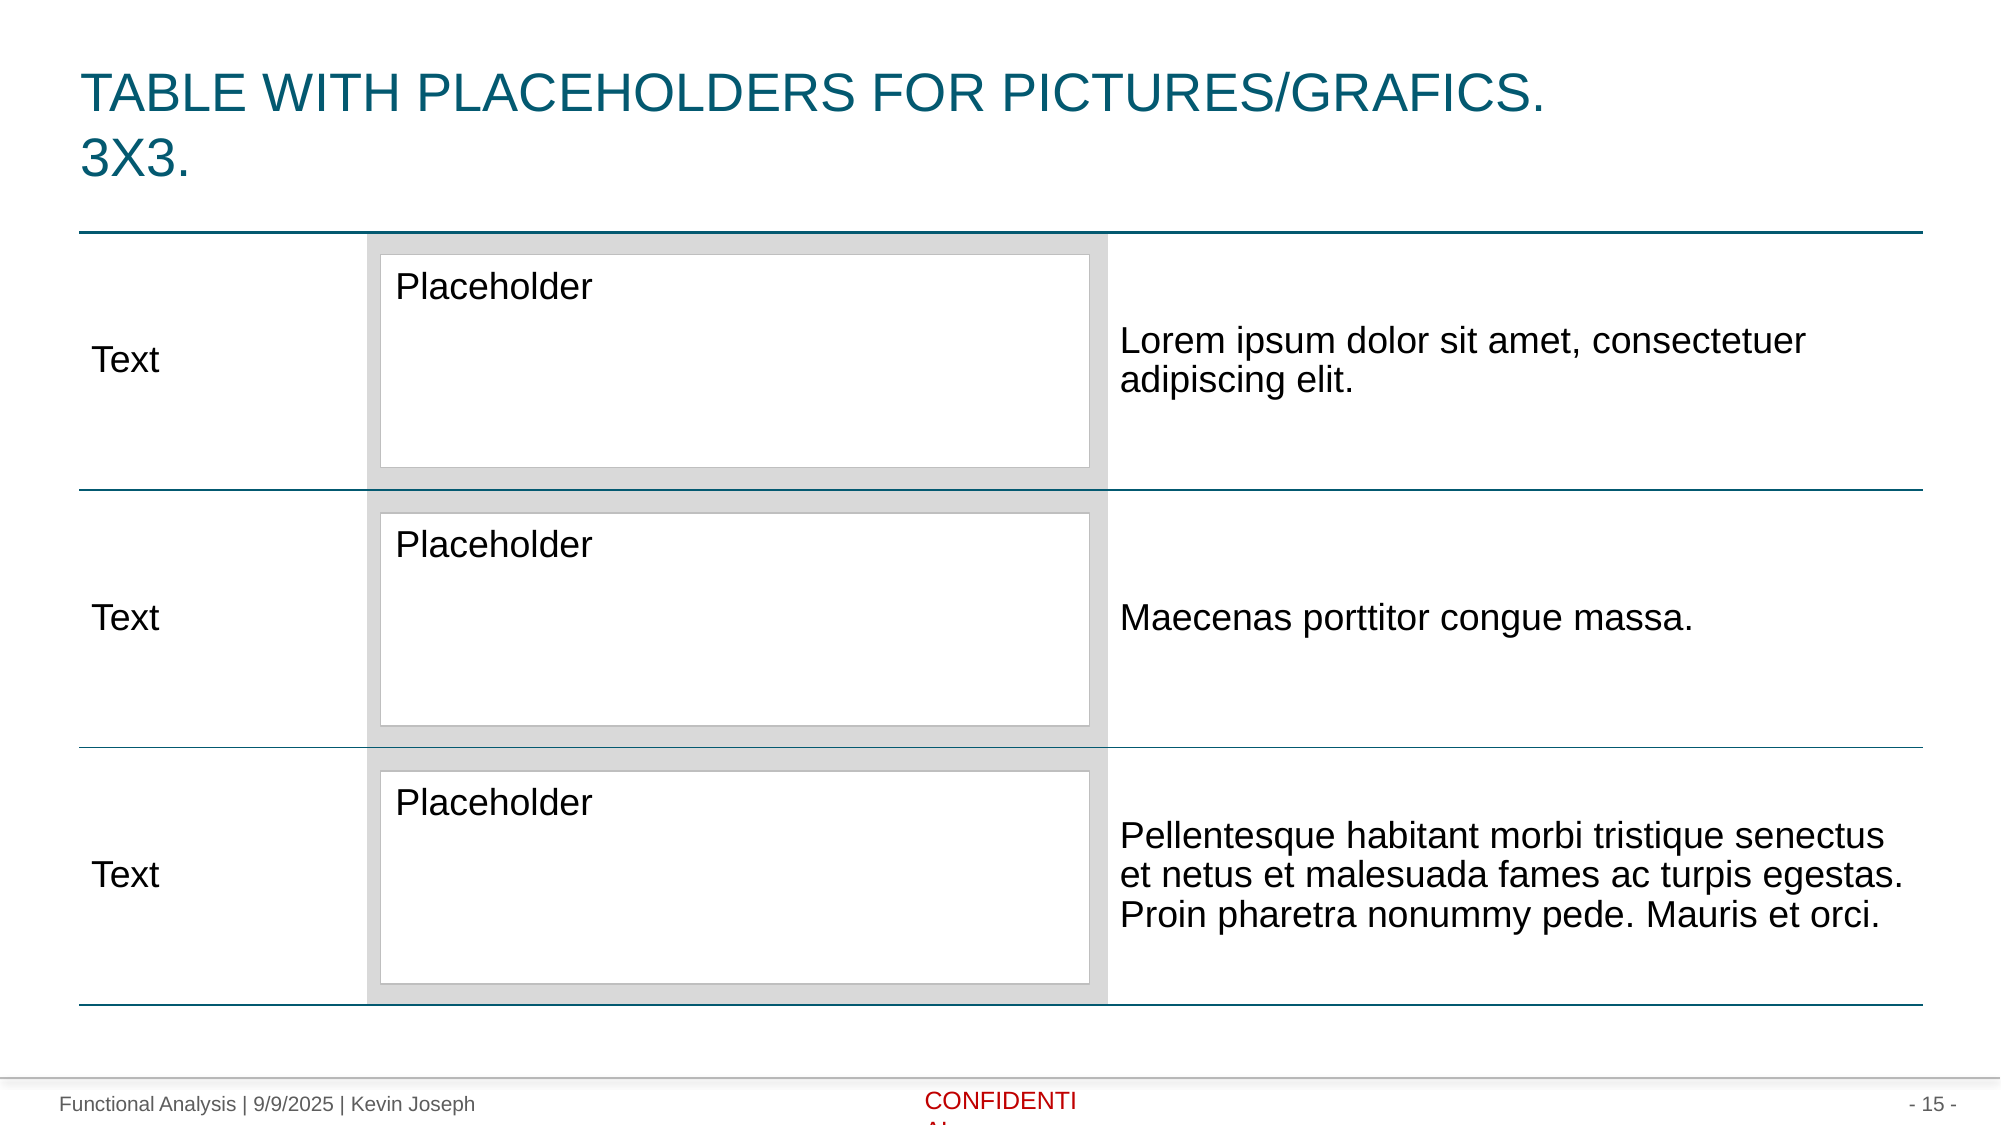

# Table with Placeholders for Pictures/Grafics. 3x3.
| Text |  | Lorem ipsum dolor sit amet, consectetuer adipiscing elit. |
| --- | --- | --- |
| Text |  | Maecenas porttitor congue massa. |
| Text |  | Pellentesque habitant morbi tristique senectus et netus et malesuada fames ac turpis egestas. Proin pharetra nonummy pede. Mauris et orci. |
Placeholder
Placeholder
Placeholder